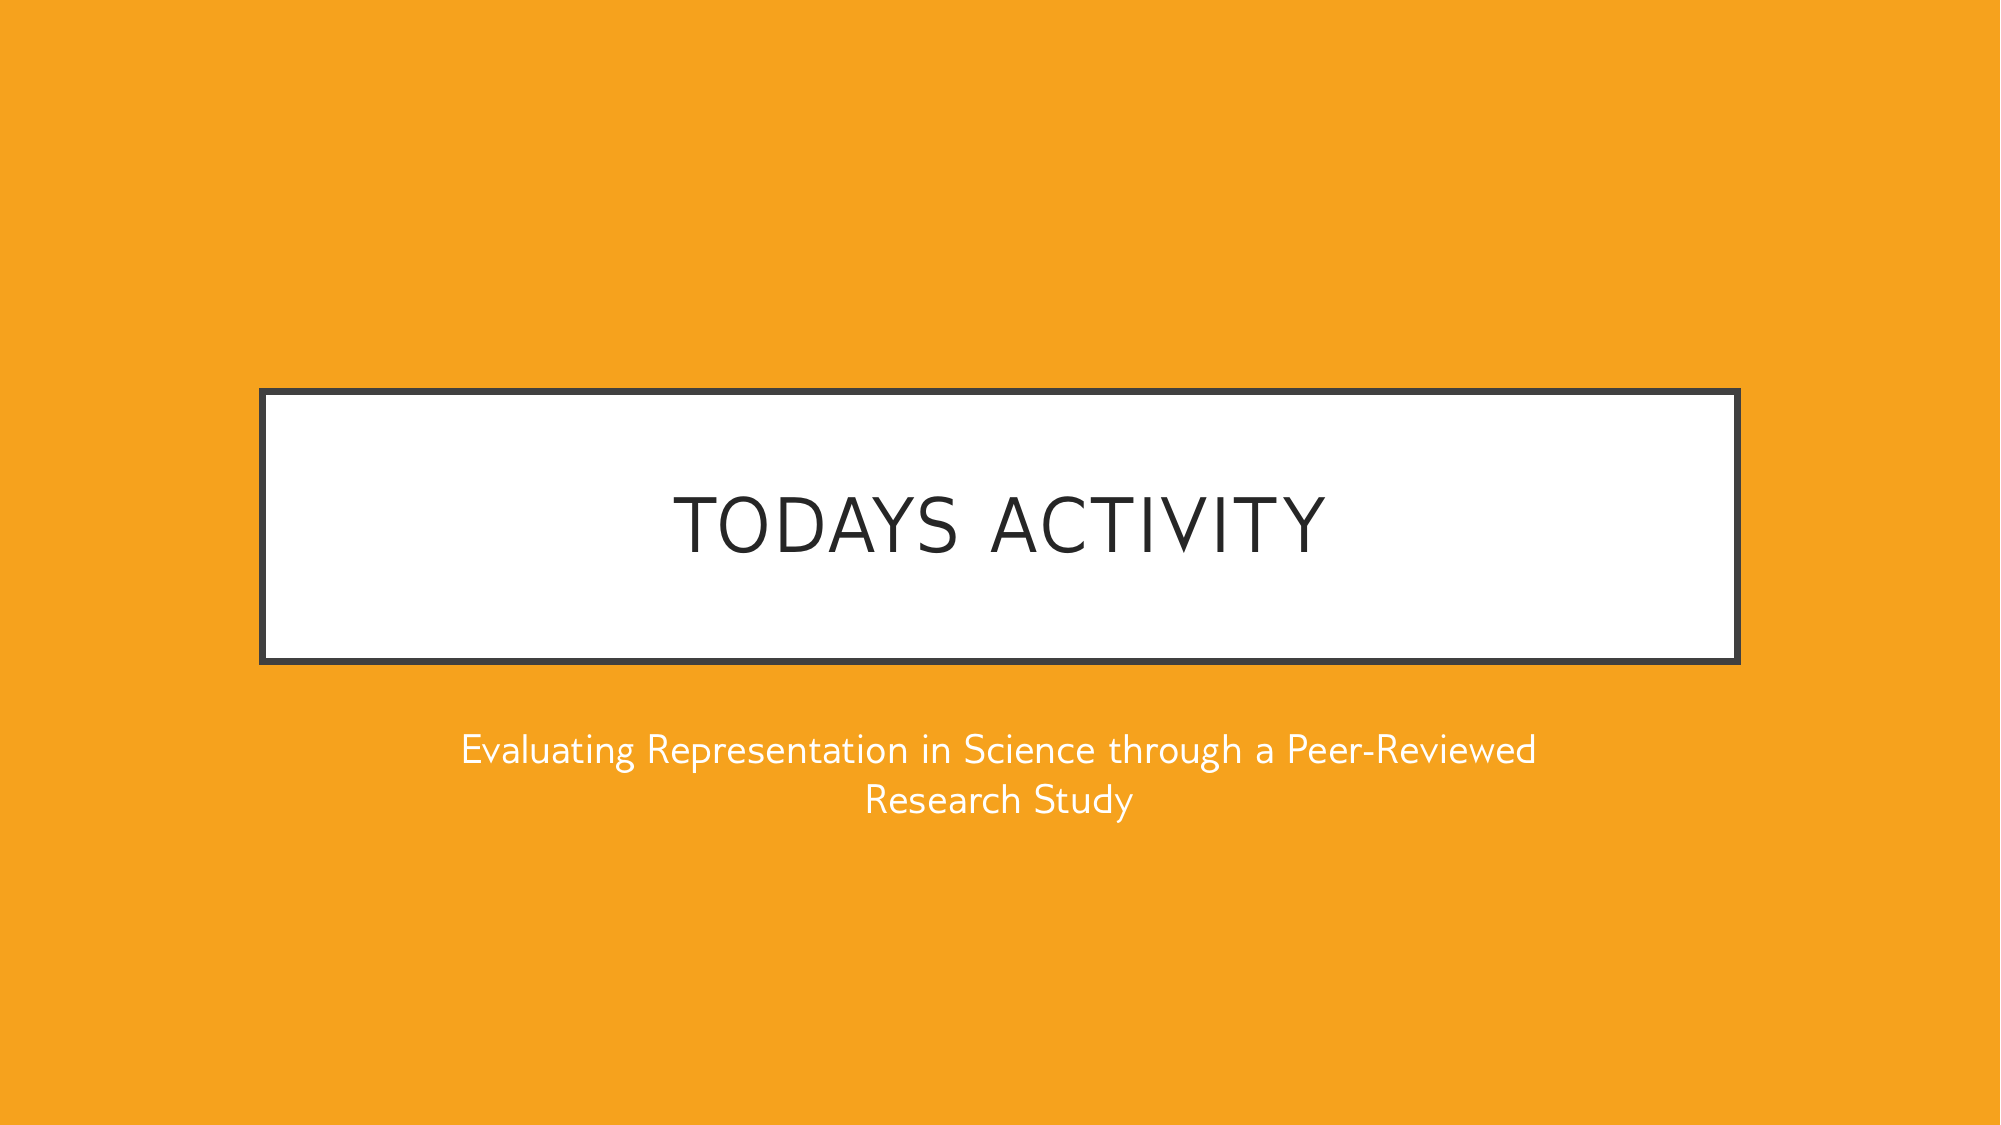

# Todays Activity
Evaluating Representation in Science through a Peer-Reviewed Research Study